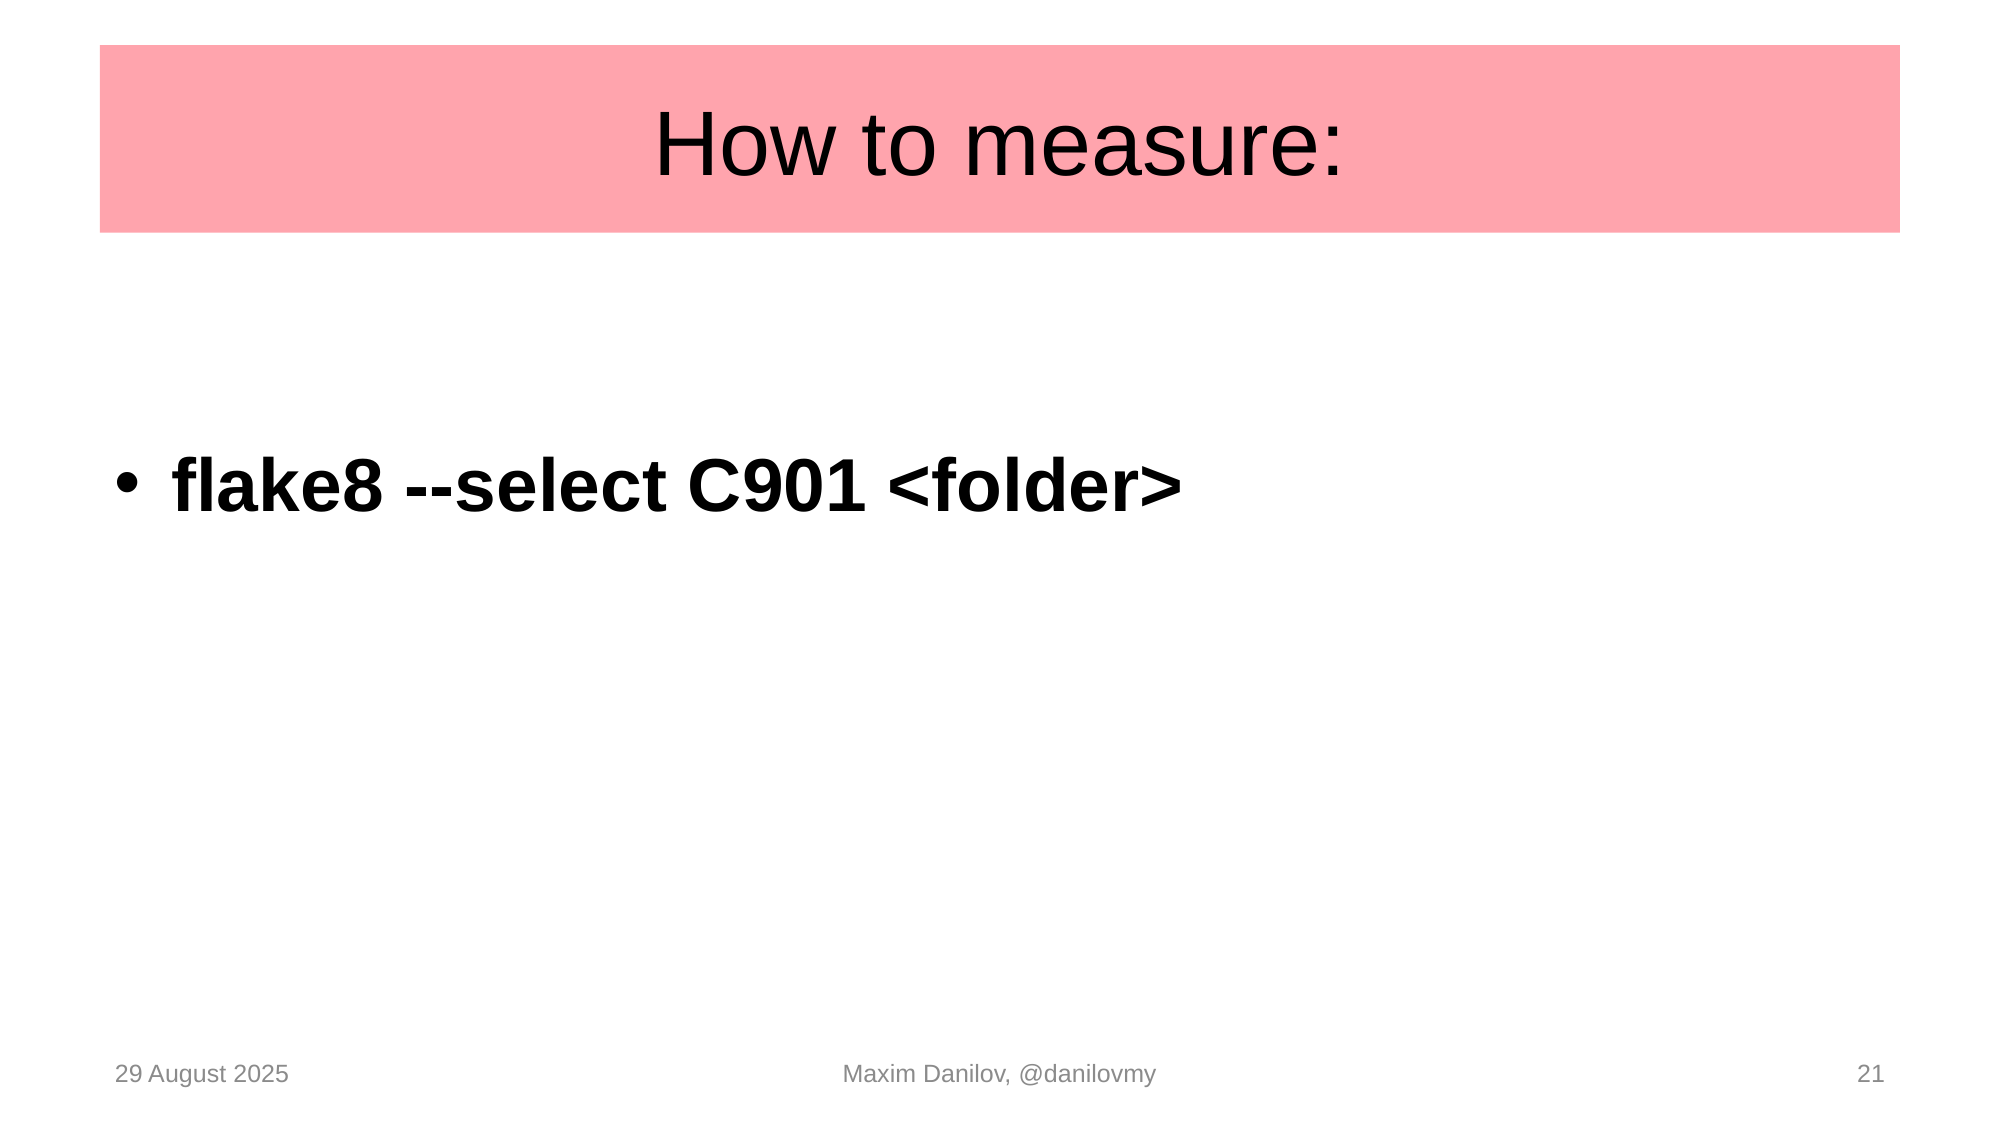

# How to measure:

flake8 --select C901 <folder>
29 August 2025
Maxim Danilov, @danilovmy
21